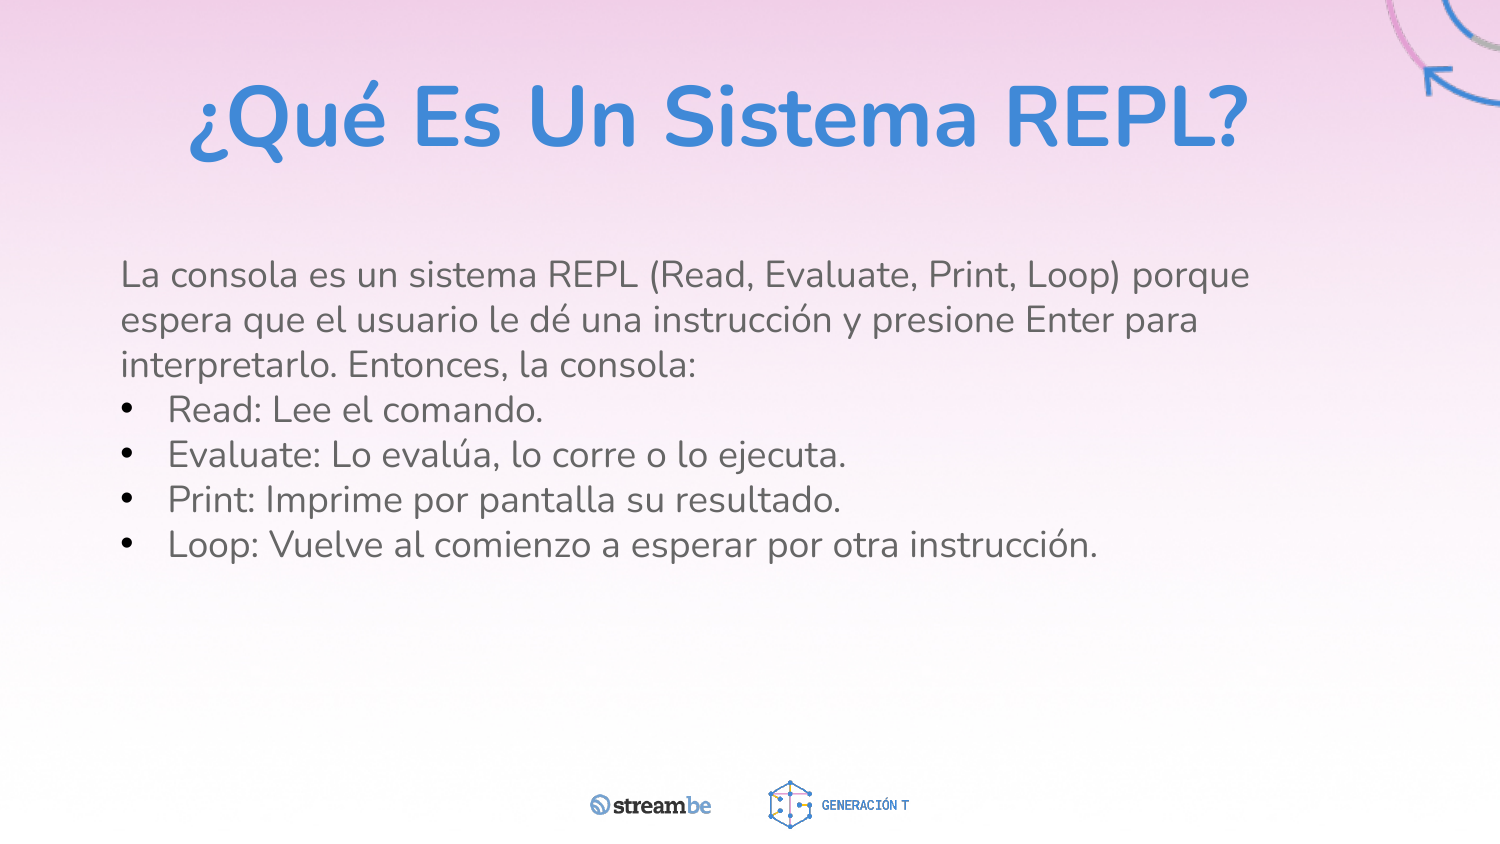

¿Qué Es Un Sistema REPL?
La consola es un sistema REPL (Read, Evaluate, Print, Loop) porque espera que el usuario le dé una instrucción y presione Enter para interpretarlo. Entonces, la consola:
Read: Lee el comando.
Evaluate: Lo evalúa, lo corre o lo ejecuta.
Print: Imprime por pantalla su resultado.
Loop: Vuelve al comienzo a esperar por otra instrucción.